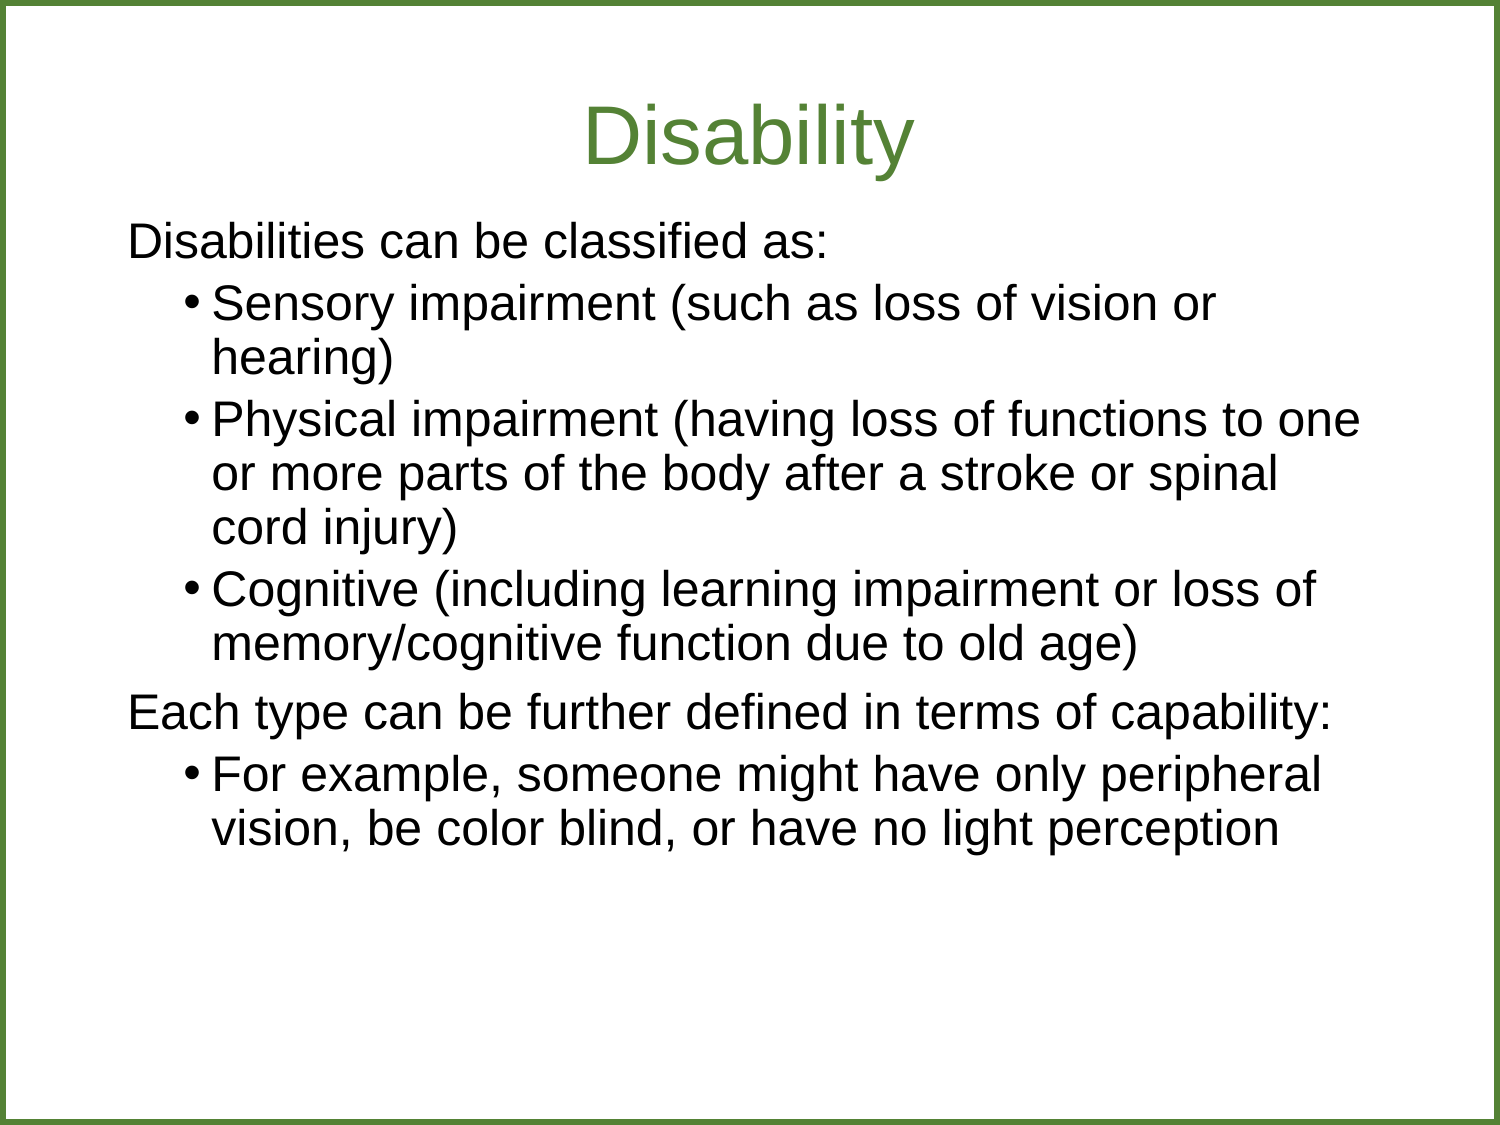

# Disability
Disabilities can be classified as:
Sensory impairment (such as loss of vision or hearing)
Physical impairment (having loss of functions to one or more parts of the body after a stroke or spinal cord injury)
Cognitive (including learning impairment or loss of memory/cognitive function due to old age)
Each type can be further defined in terms of capability:
For example, someone might have only peripheral vision, be color blind, or have no light perception